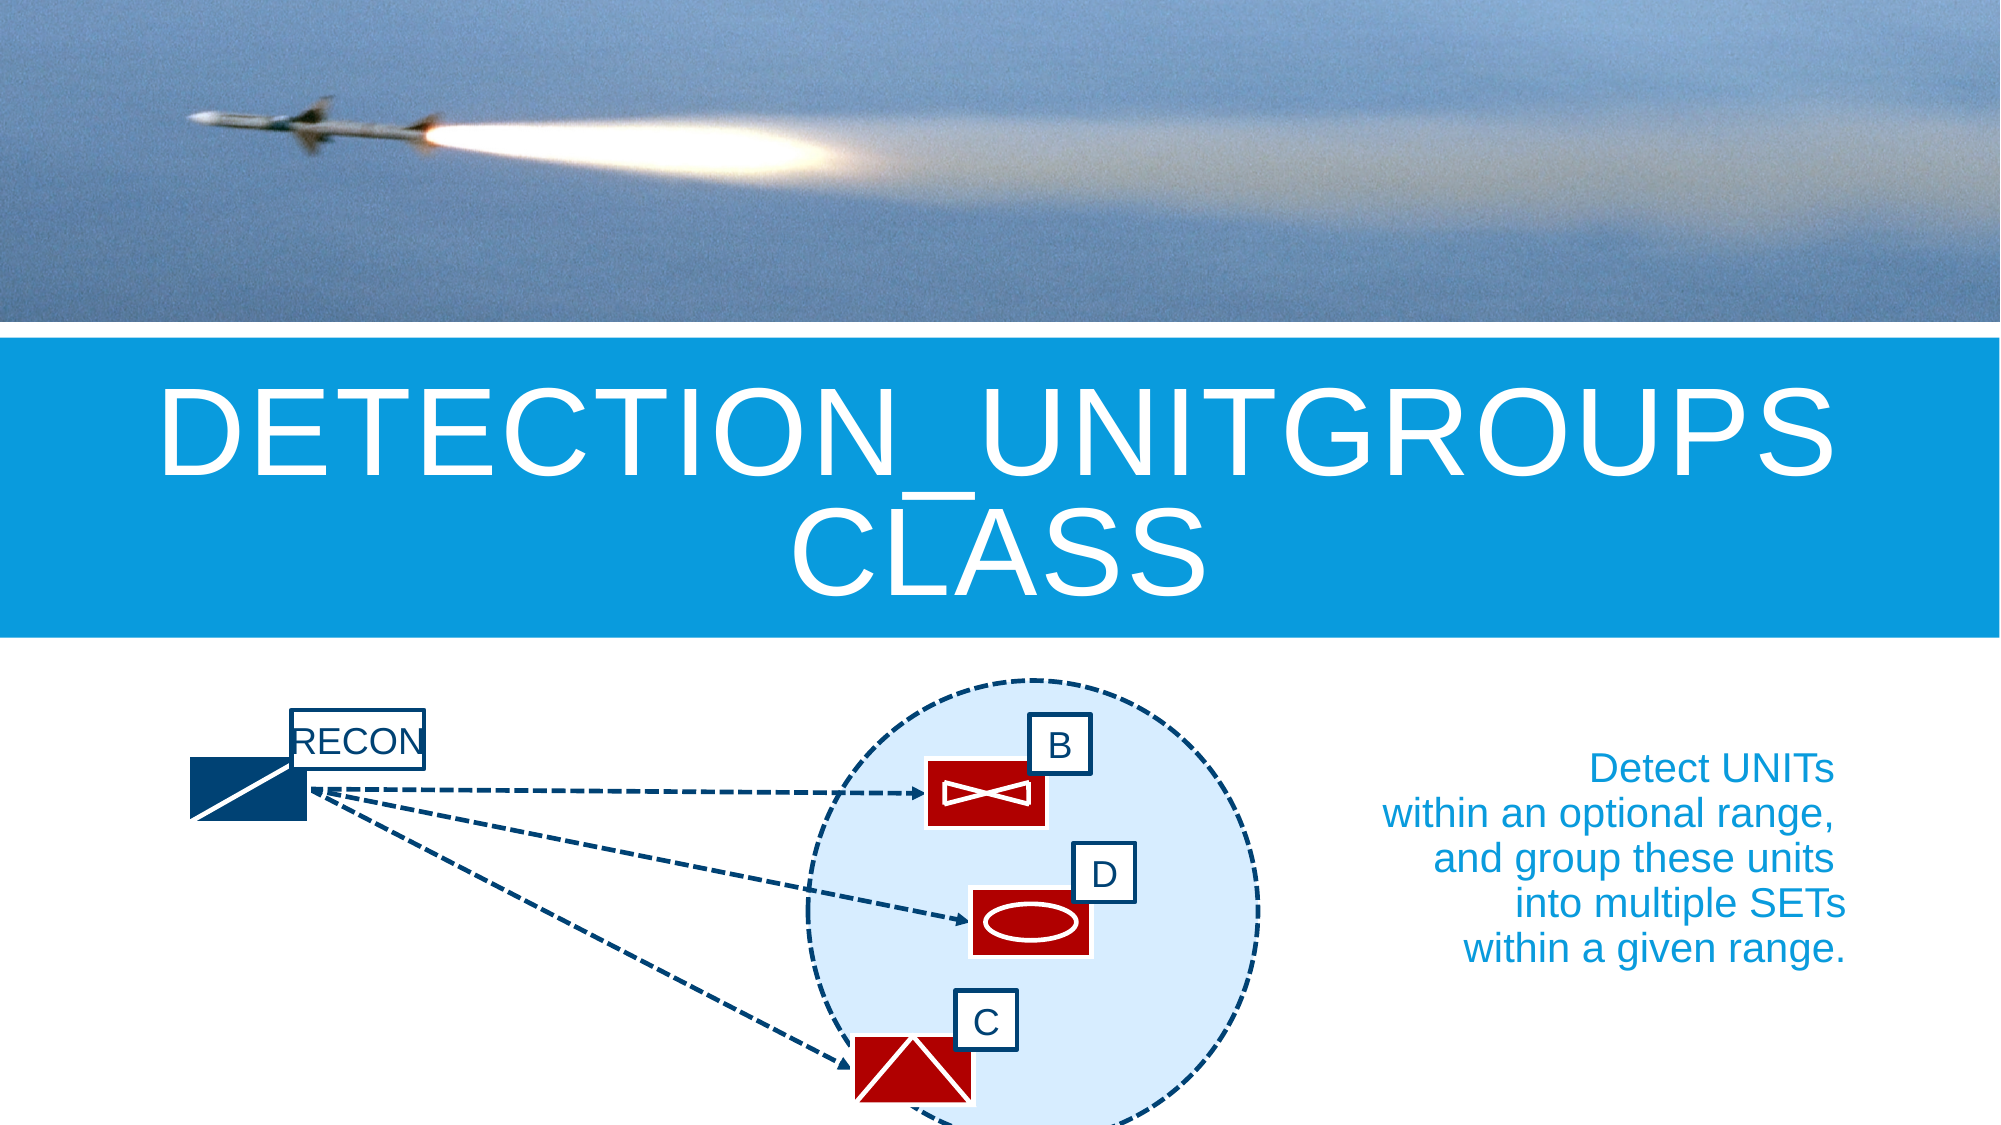

# detection_unitGROUPs class

RECON
B
Detect UNITs
within an optional range,
and group these units
into multiple SETs
within a given range.

D

C